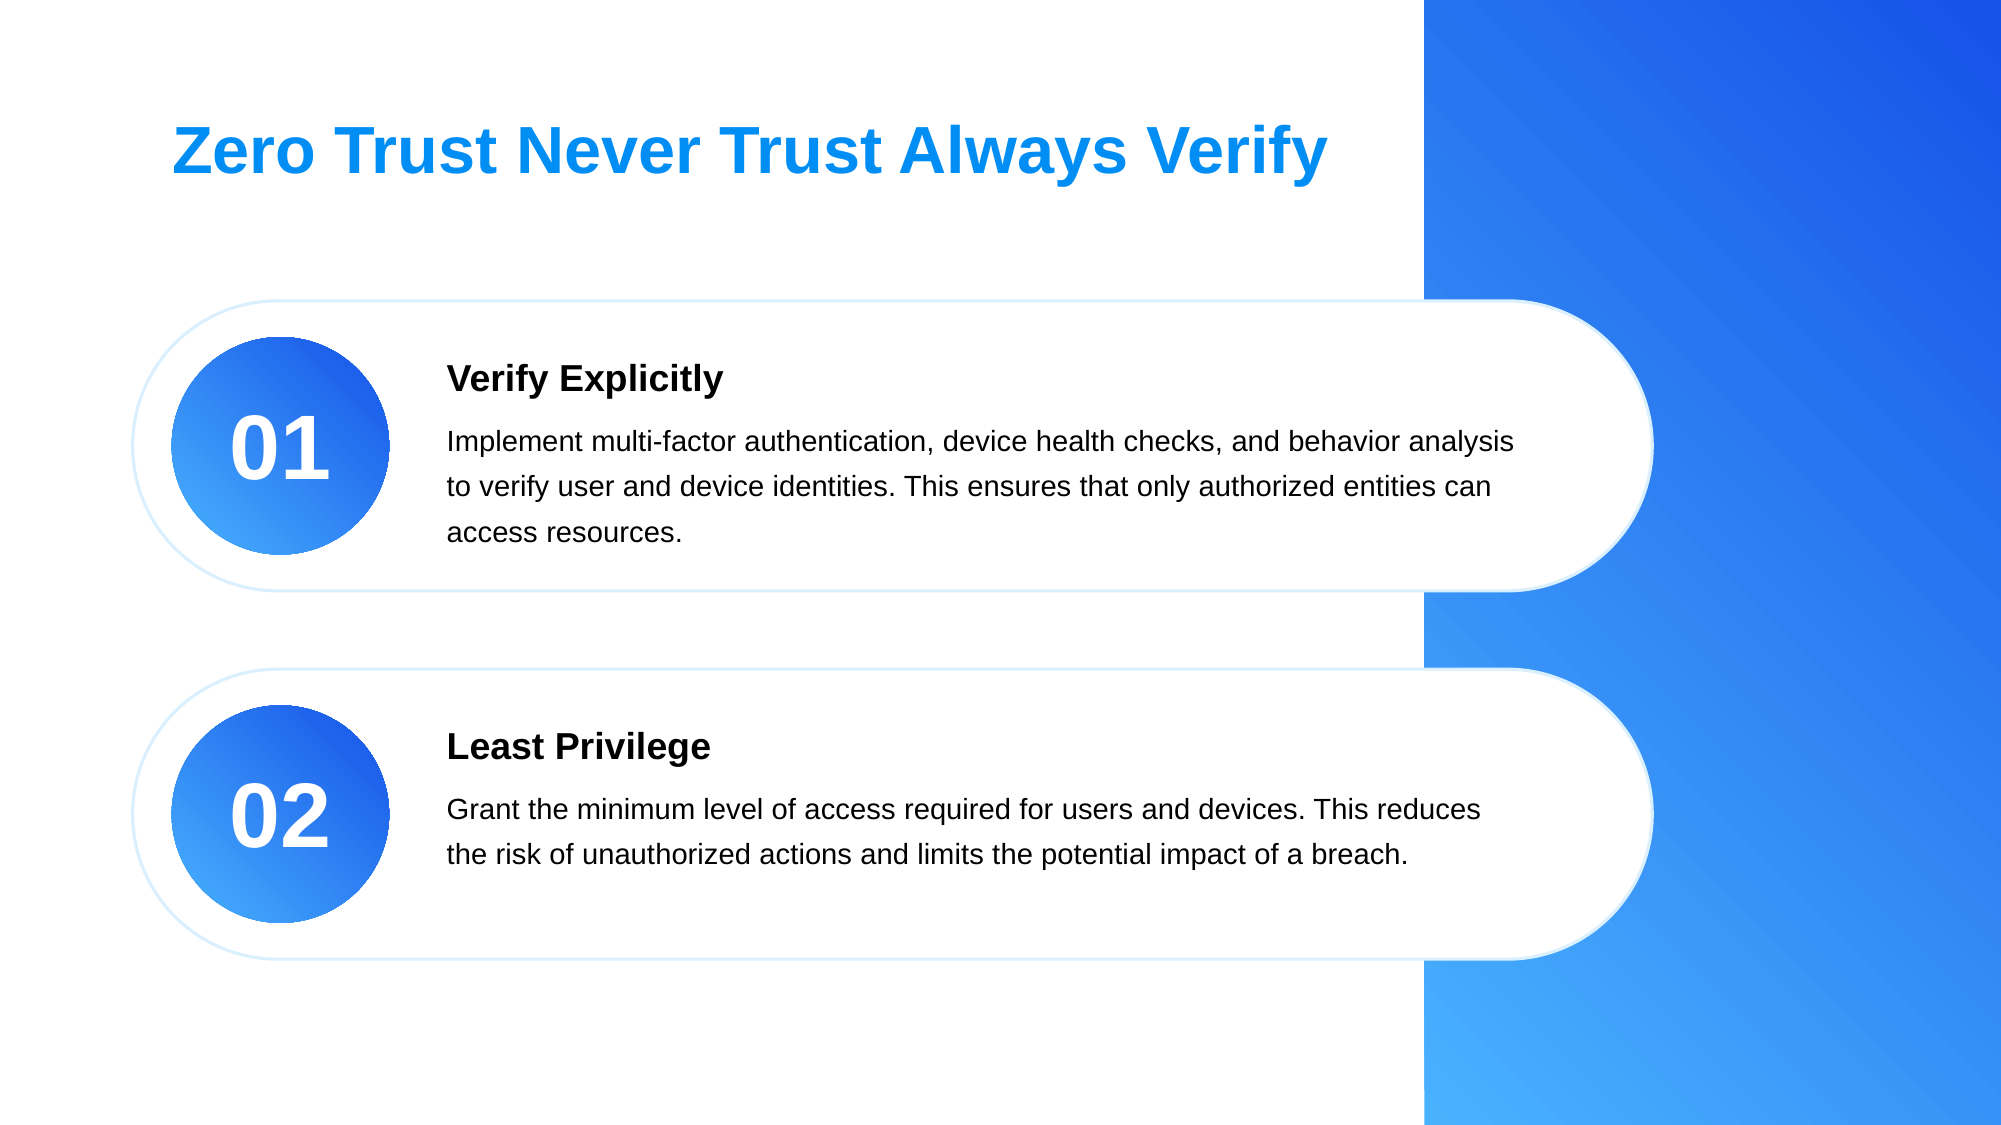

Zero Trust Never Trust Always Verify

Verify Explicitly
01
Implement multi-factor authentication, device health checks, and behavior analysis to verify user and device identities. This ensures that only authorized entities can access resources.

Least Privilege
02
Grant the minimum level of access required for users and devices. This reduces the risk of unauthorized actions and limits the potential impact of a breach.